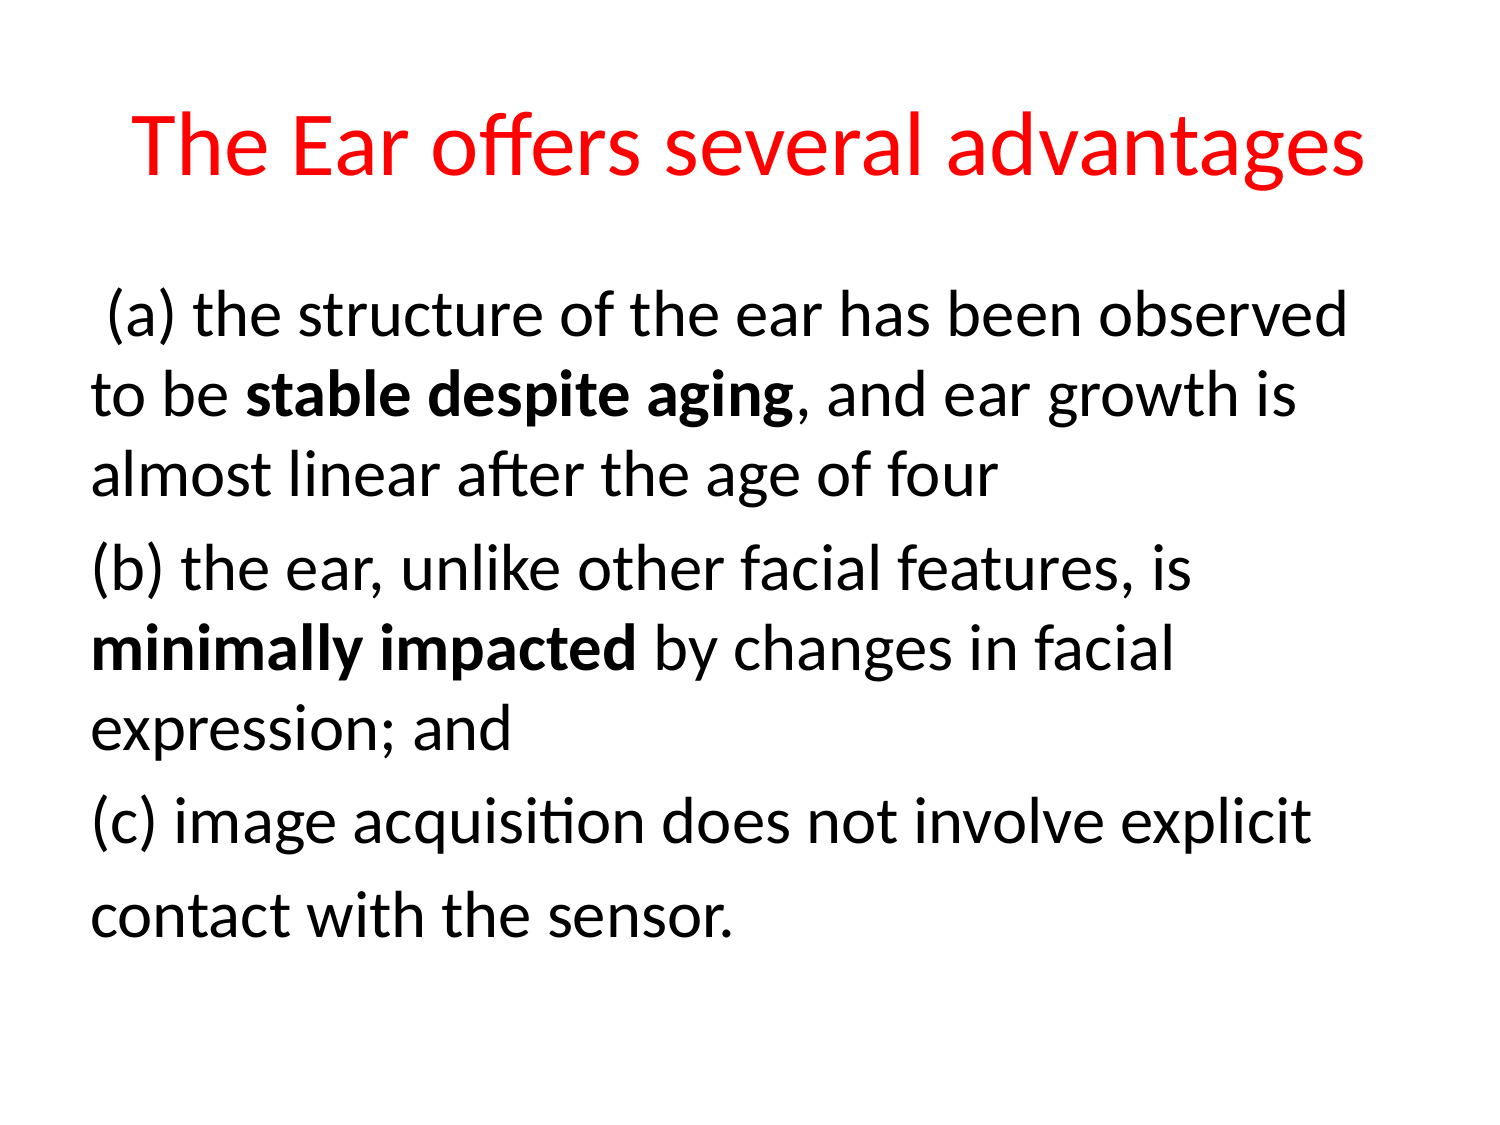

# The Ear offers several advantages
 (a) the structure of the ear has been observed to be stable despite aging, and ear growth is almost linear after the age of four
(b) the ear, unlike other facial features, is minimally impacted by changes in facial expression; and
(c) image acquisition does not involve explicit
contact with the sensor.